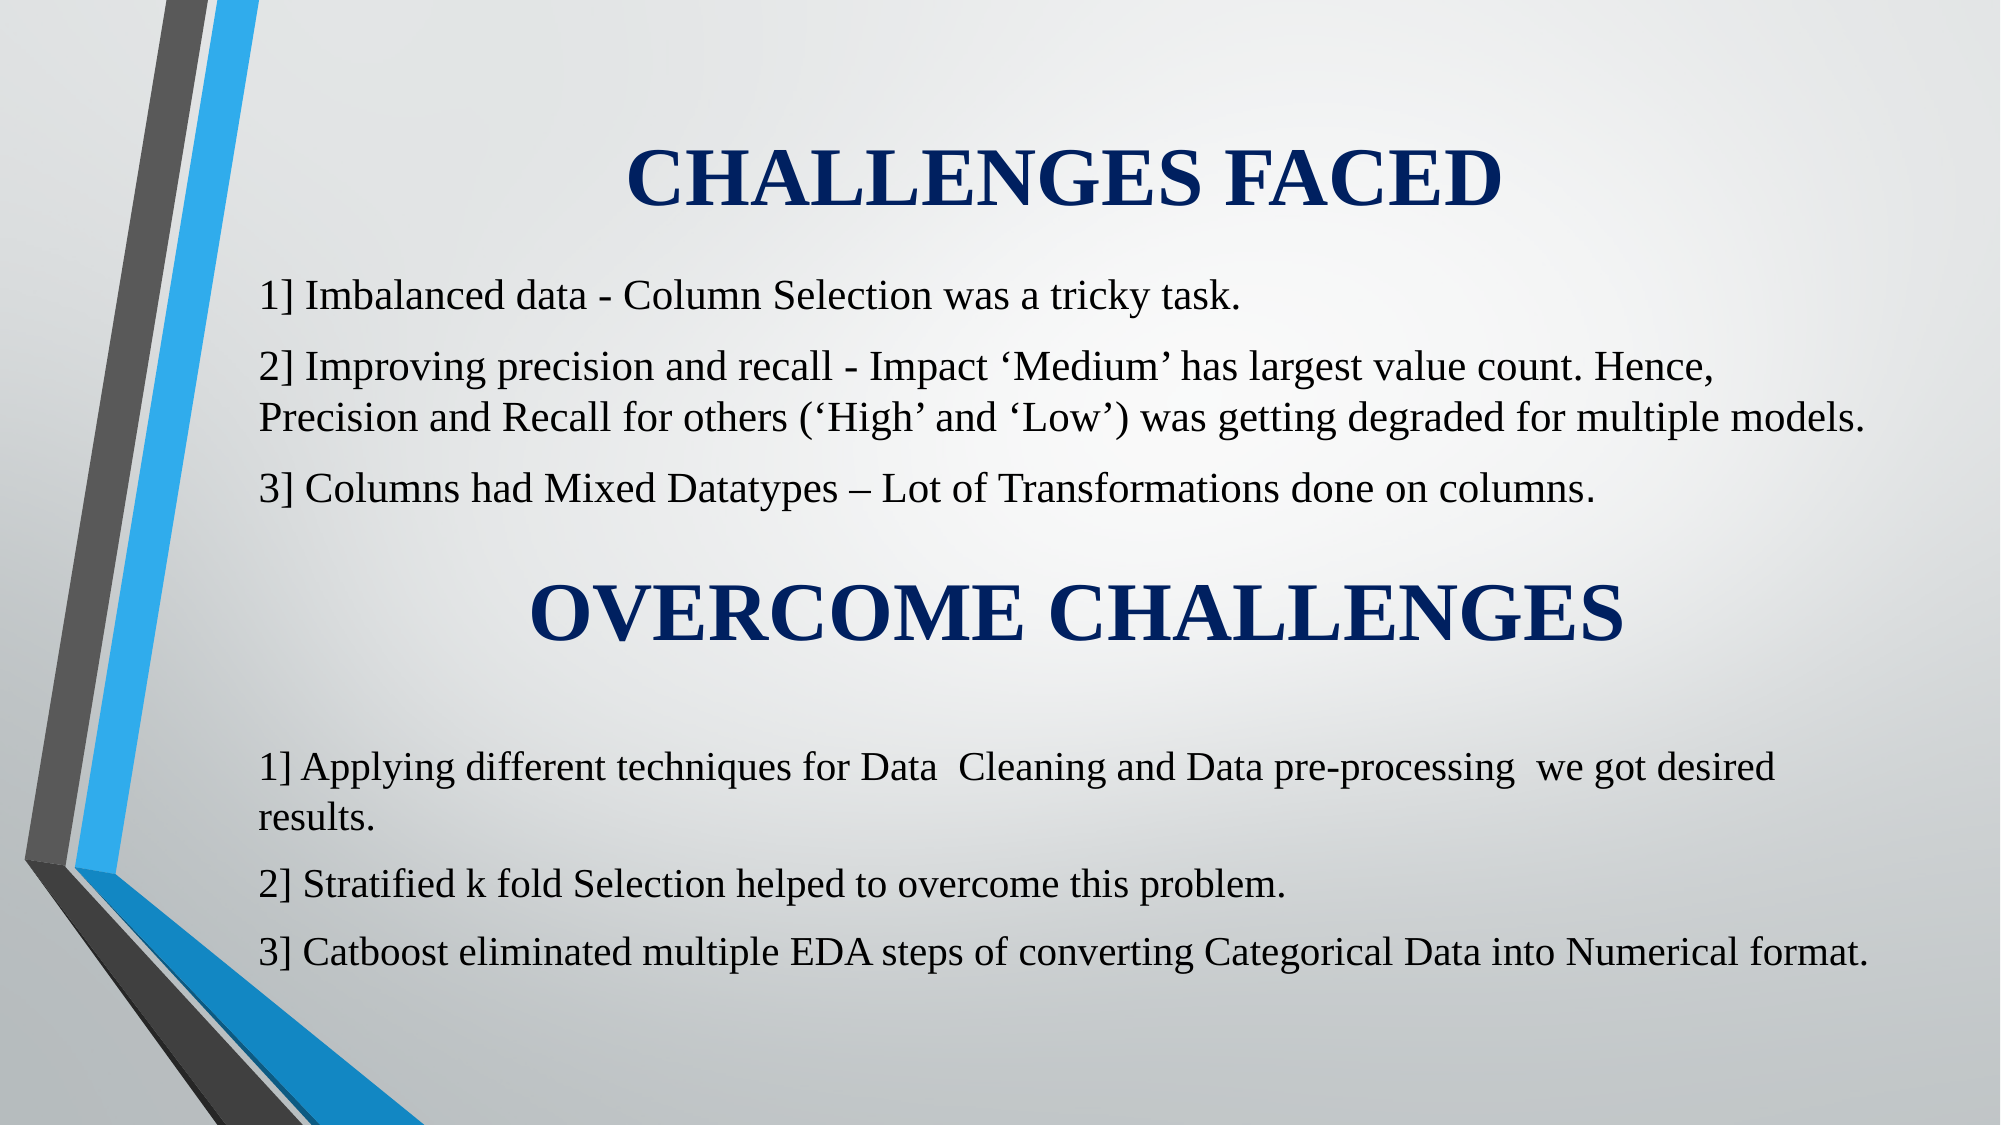

# CHALLENGES FACED
1] Imbalanced data - Column Selection was a tricky task.
2] Improving precision and recall - Impact ‘Medium’ has largest value count. Hence, Precision and Recall for others (‘High’ and ‘Low’) was getting degraded for multiple models.
3] Columns had Mixed Datatypes – Lot of Transformations done on columns.
OVERCOME CHALLENGES
1] Applying different techniques for Data  Cleaning and Data pre-processing  we got desired results.
2] Stratified k fold Selection helped to overcome this problem.
3] Catboost eliminated multiple EDA steps of converting Categorical Data into Numerical format.